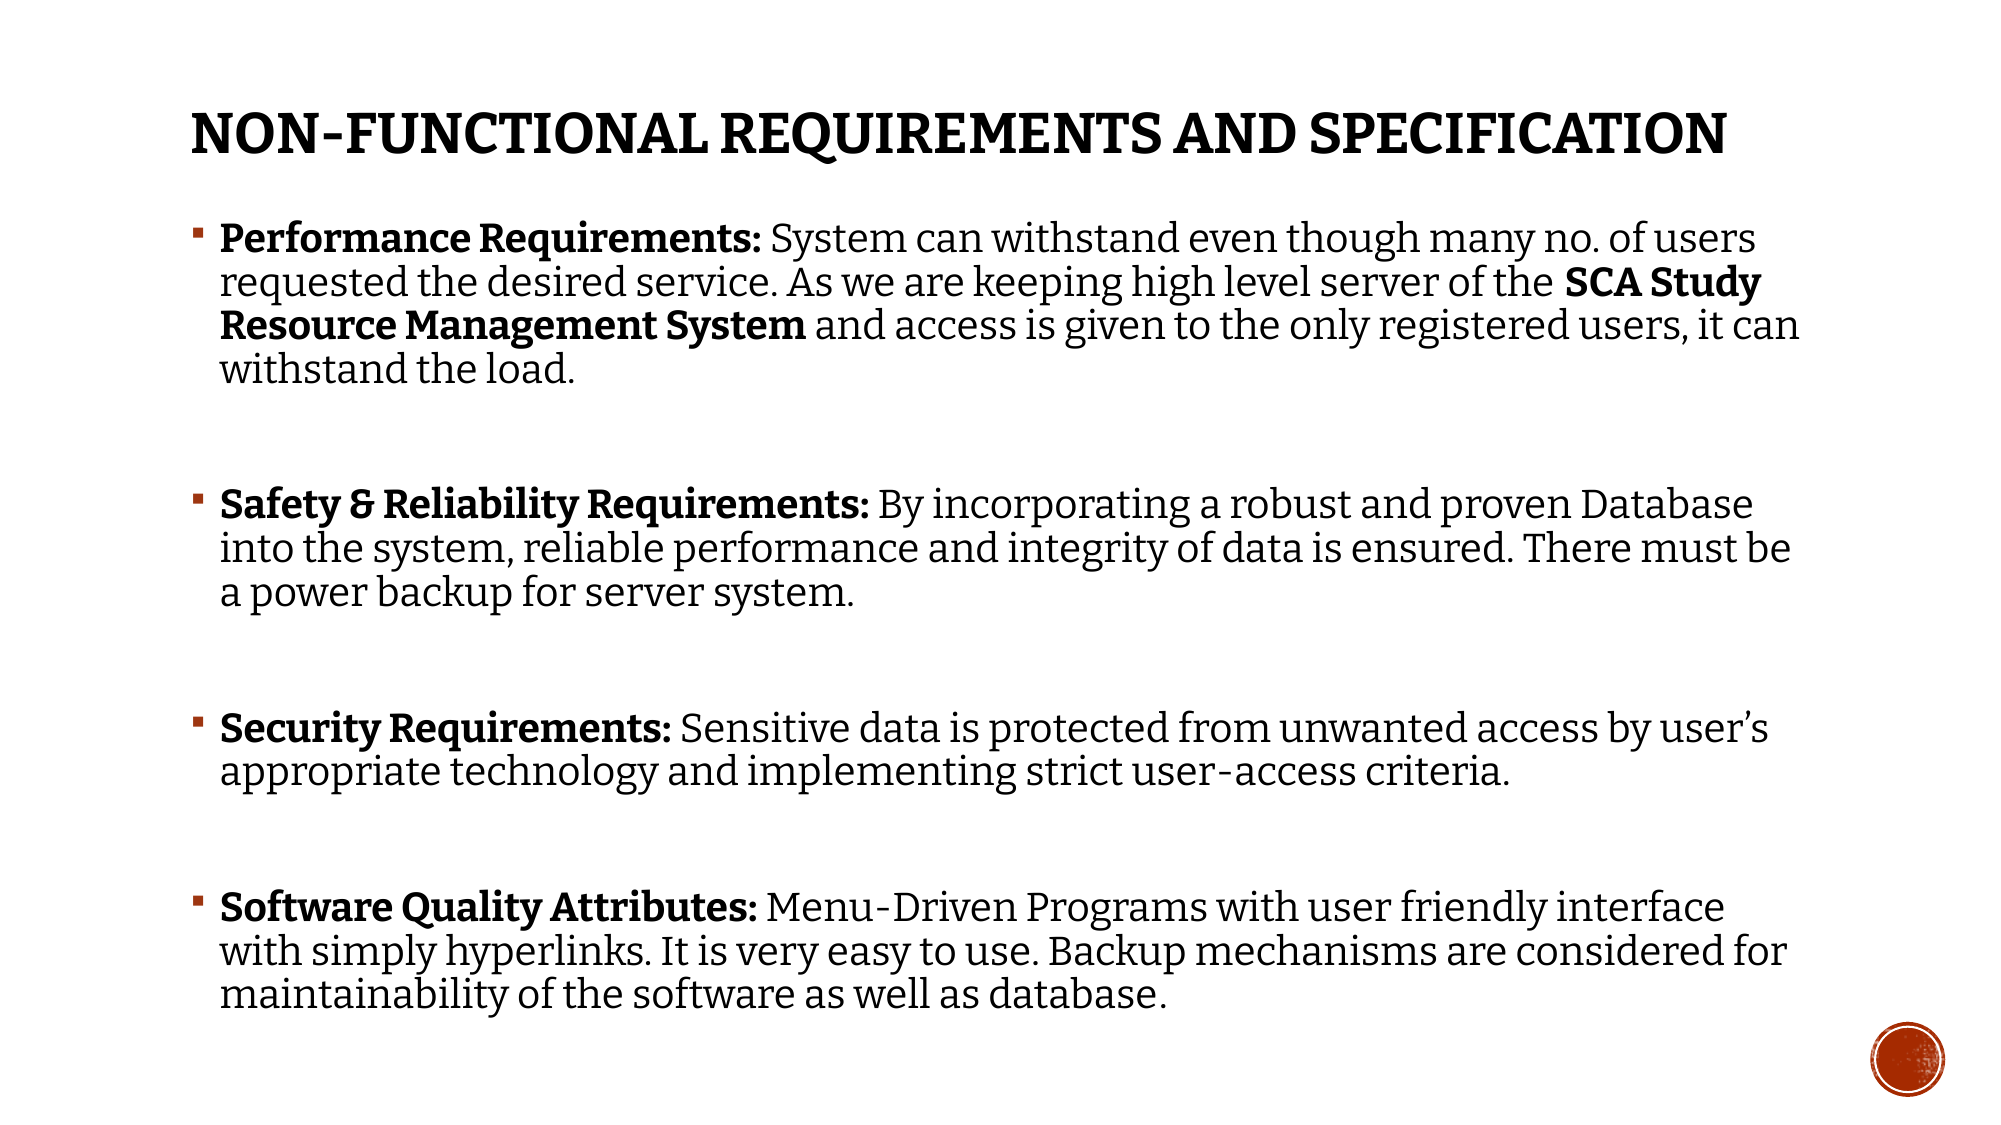

# Non-Functional requirements and Specification
Performance Requirements: System can withstand even though many no. of users requested the desired service. As we are keeping high level server of the SCA Study Resource Management System and access is given to the only registered users, it can withstand the load.

Safety & Reliability Requirements: By incorporating a robust and proven Database into the system, reliable performance and integrity of data is ensured. There must be a power backup for server system.

Security Requirements: Sensitive data is protected from unwanted access by user’s appropriate technology and implementing strict user-access criteria.

Software Quality Attributes: Menu-Driven Programs with user friendly interface with simply hyperlinks. It is very easy to use. Backup mechanisms are considered for maintainability of the software as well as database.